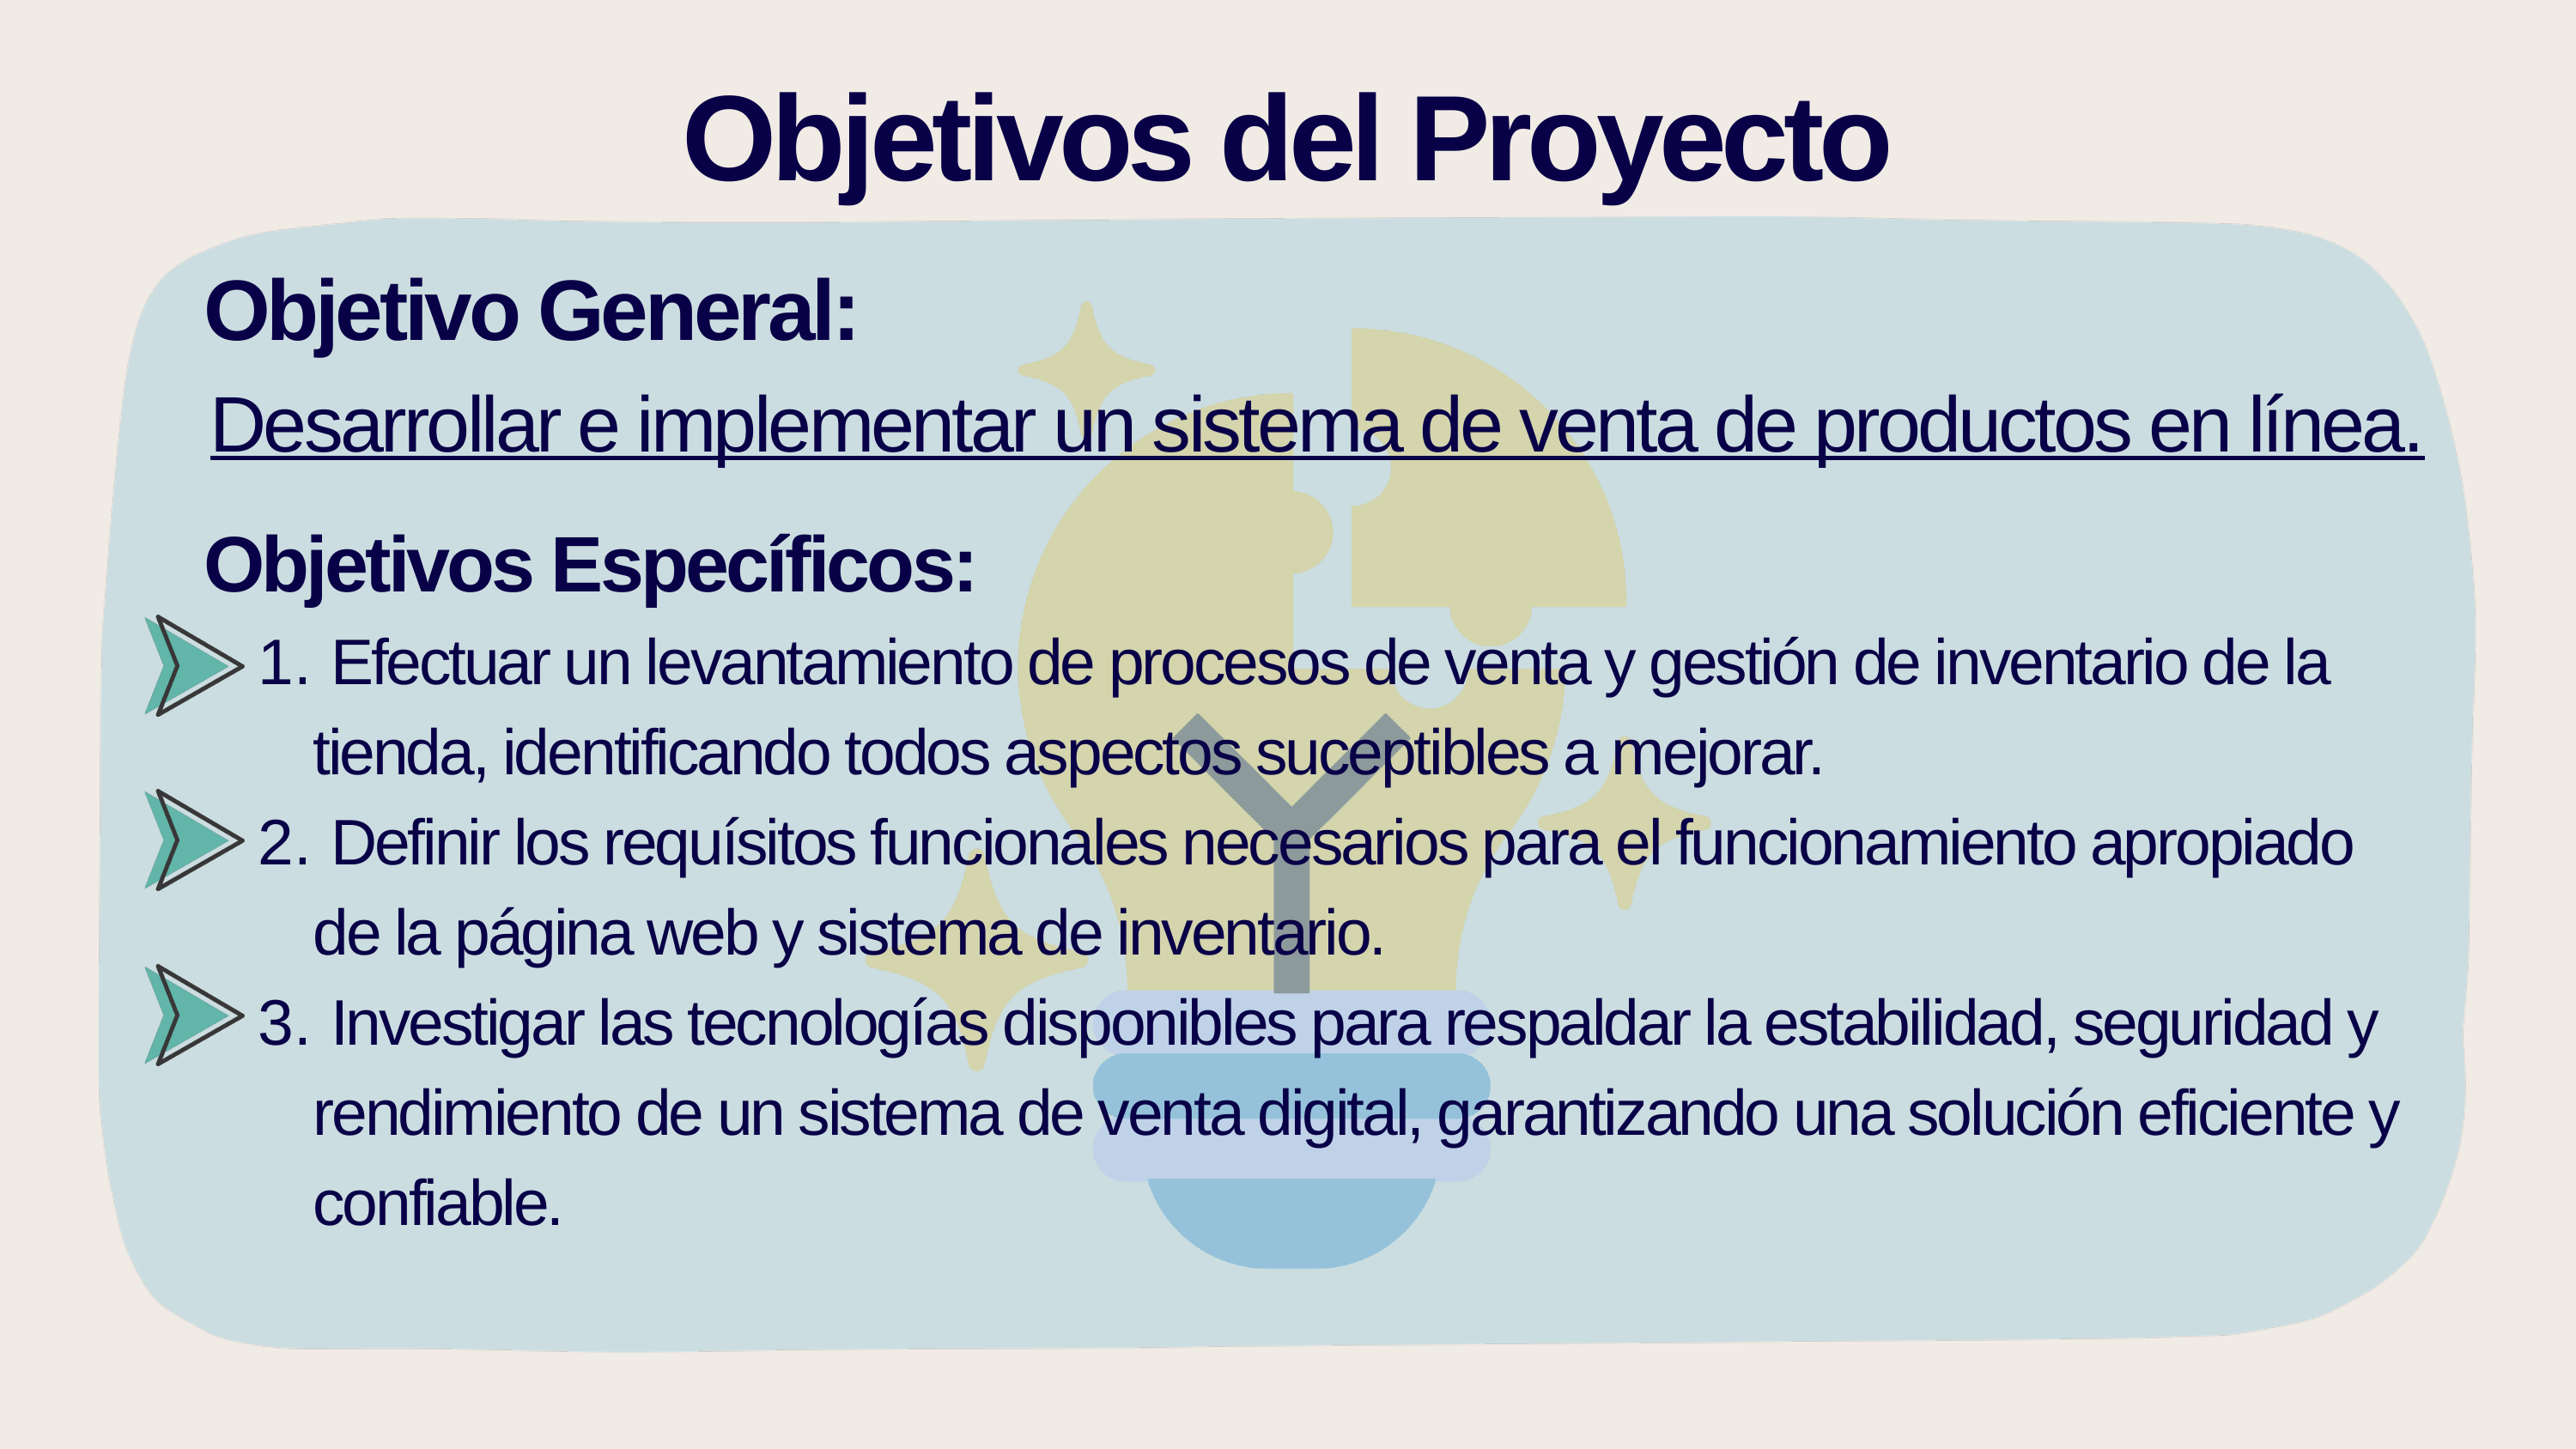

Objetivos del Proyecto

Objetivo General:
Desarrollar e implementar un sistema de venta de productos en línea.

Objetivos Específicos:
 Efectuar un levantamiento de procesos de venta y gestión de inventario de la tienda, identificando todos aspectos suceptibles a mejorar.
 Definir los requísitos funcionales necesarios para el funcionamiento apropiado de la página web y sistema de inventario.
 Investigar las tecnologías disponibles para respaldar la estabilidad, seguridad y rendimiento de un sistema de venta digital, garantizando una solución eficiente y confiable.